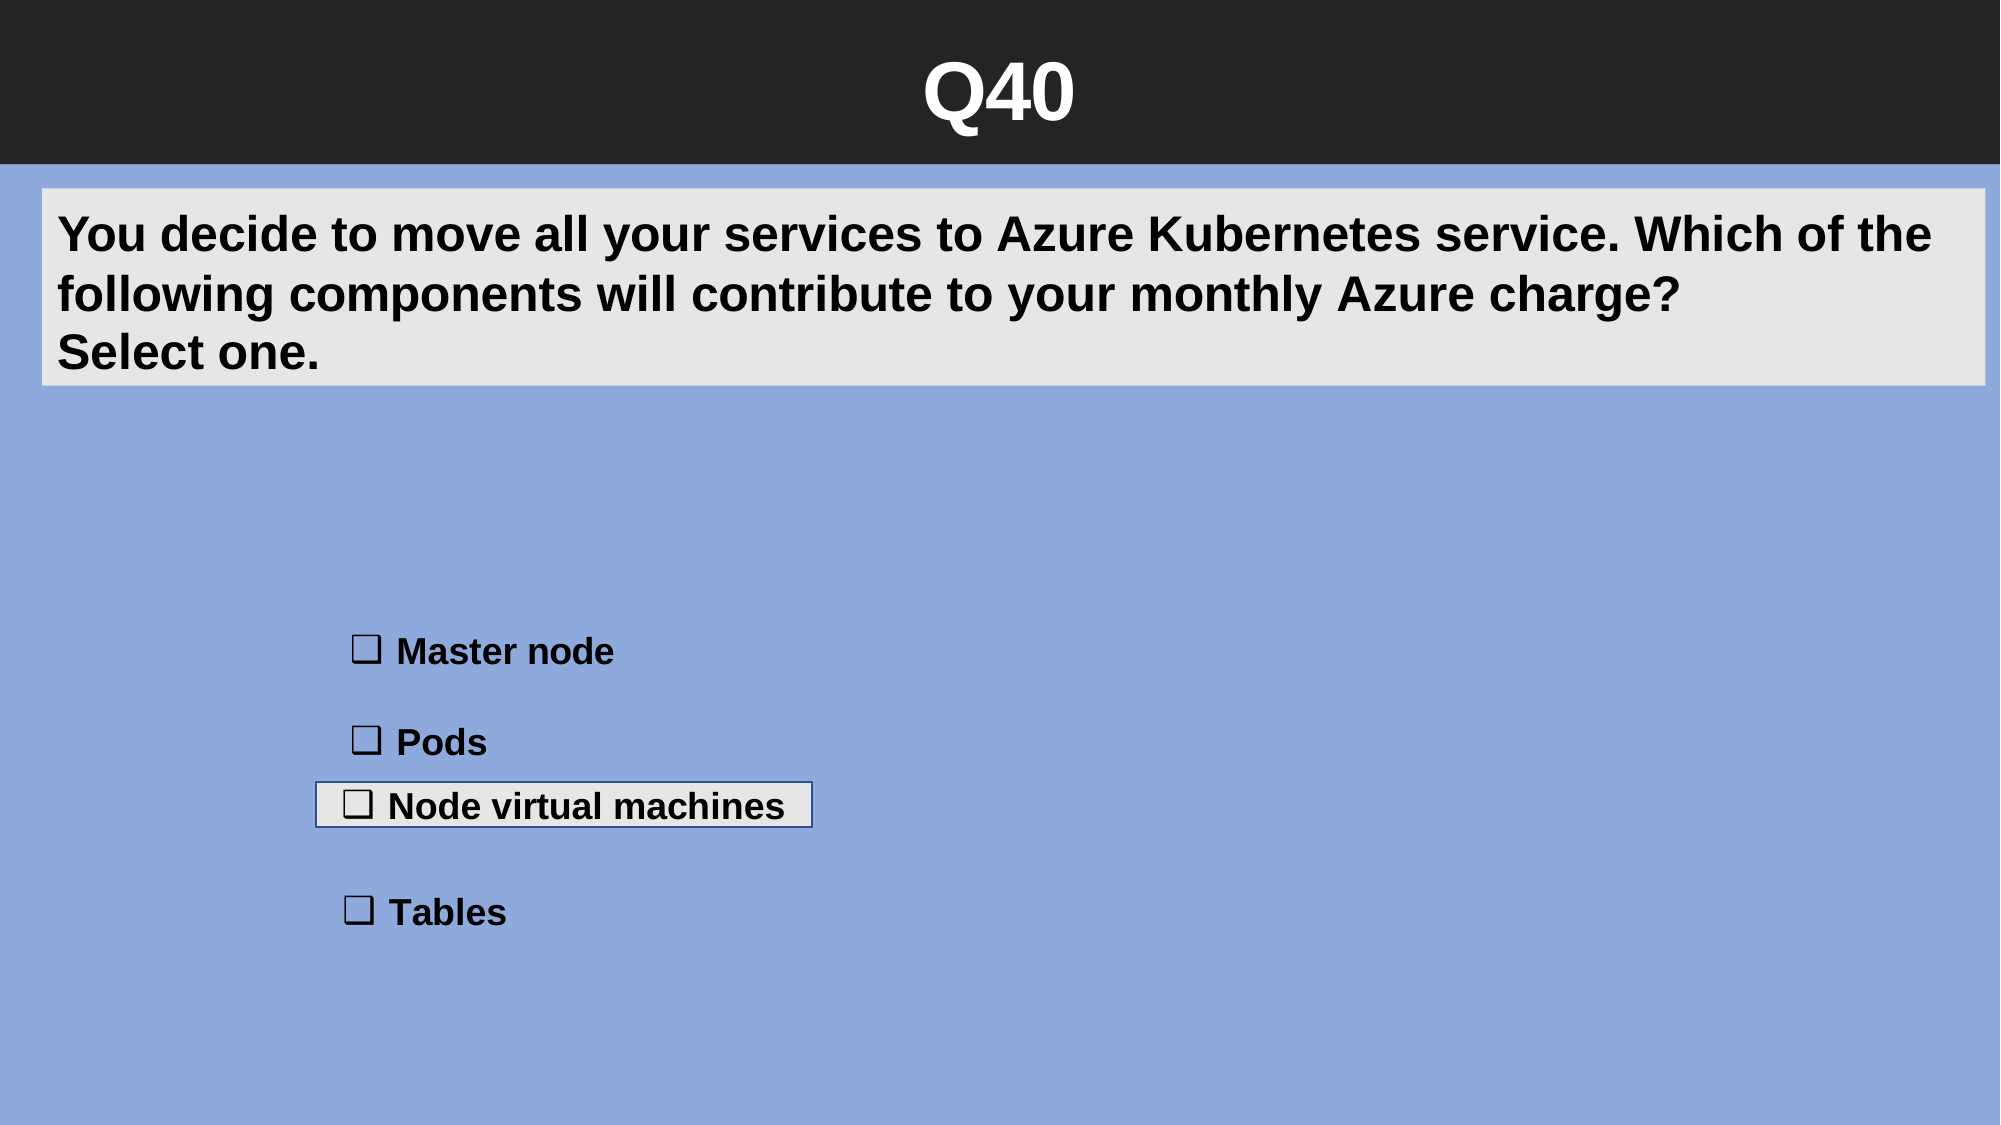

Q40

You decide to move all your services to Azure Kubernetes service. Which of the following components will contribute to your monthly Azure charge?
Select one.
Master node

Pods
Node virtual machines
Tables